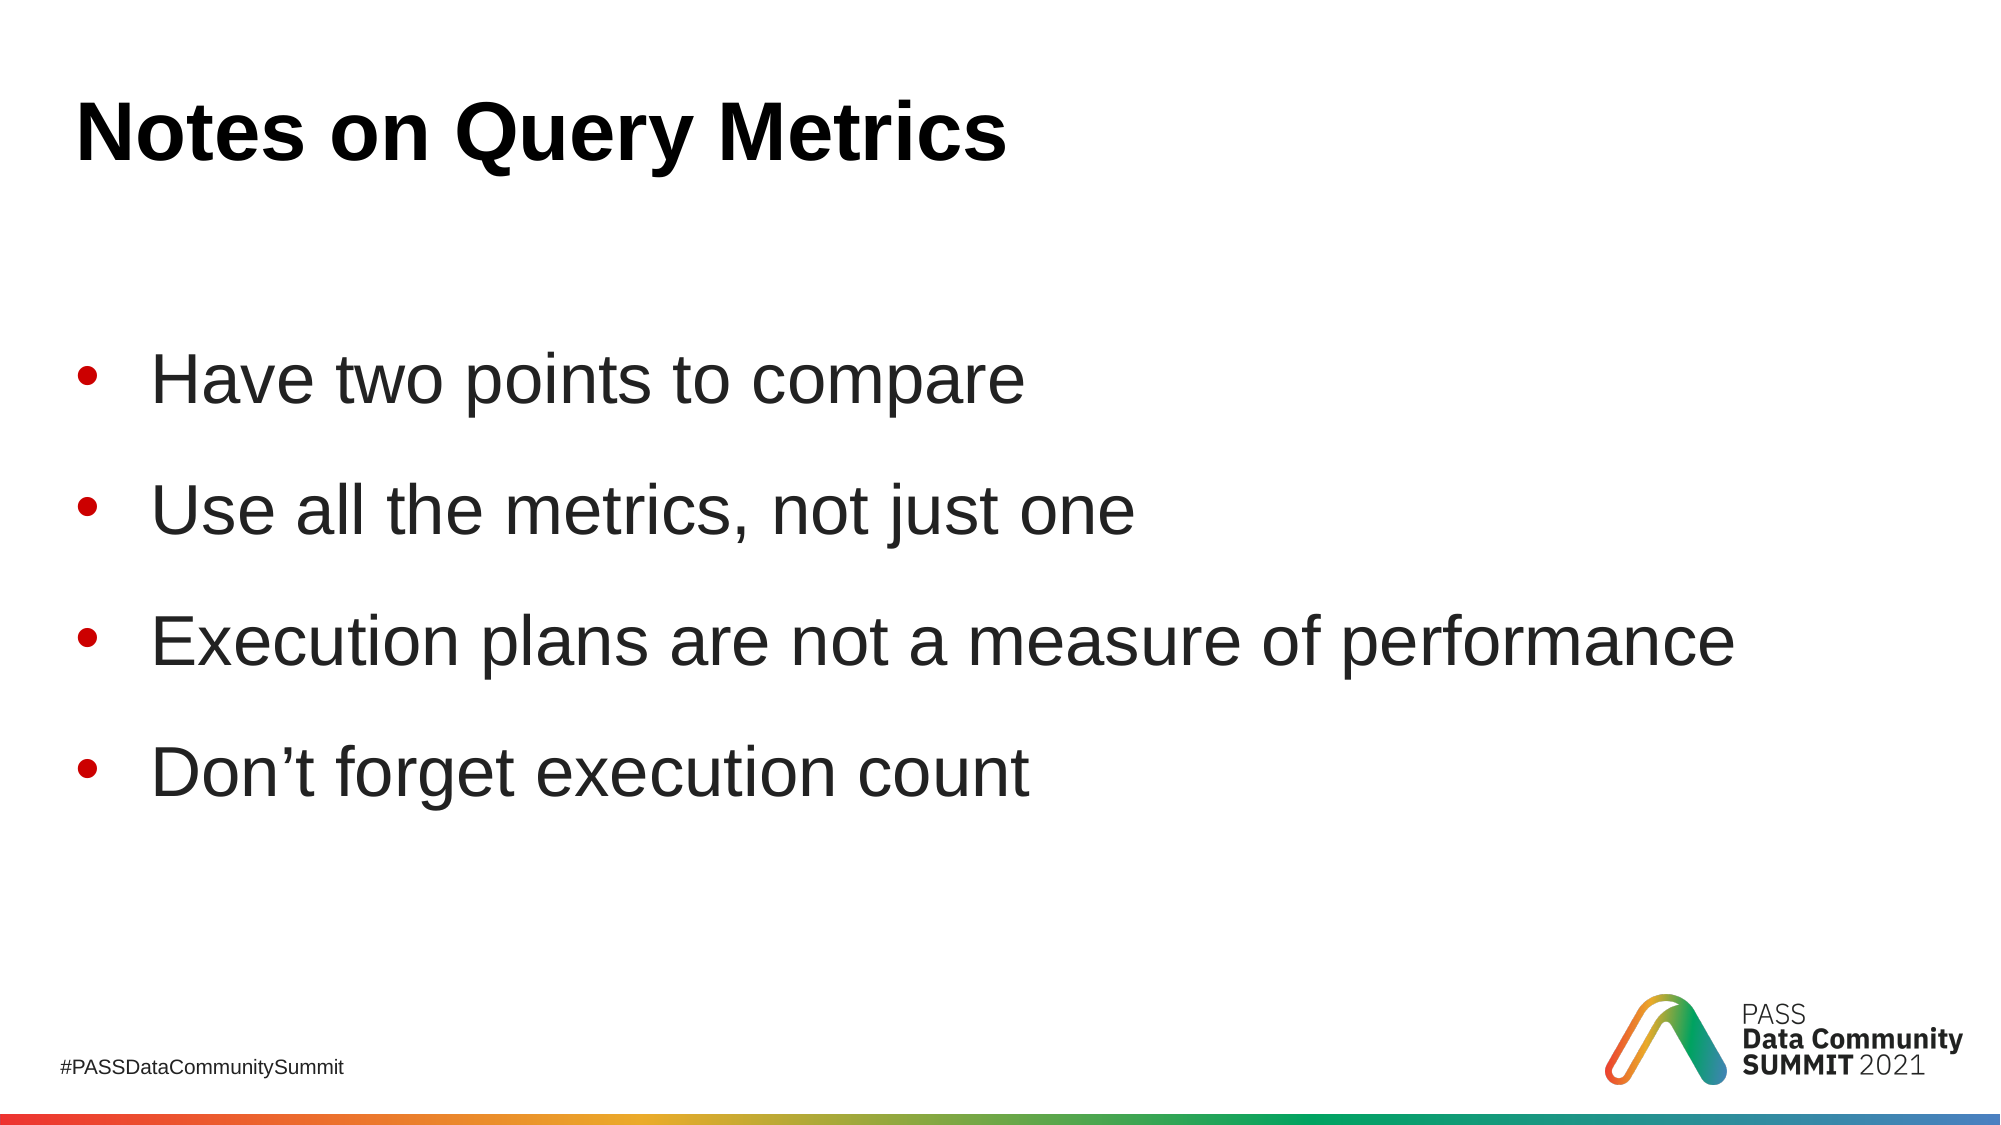

# Notes on Query Metrics
Have two points to compare
Use all the metrics, not just one
Execution plans are not a measure of performance
Don’t forget execution count